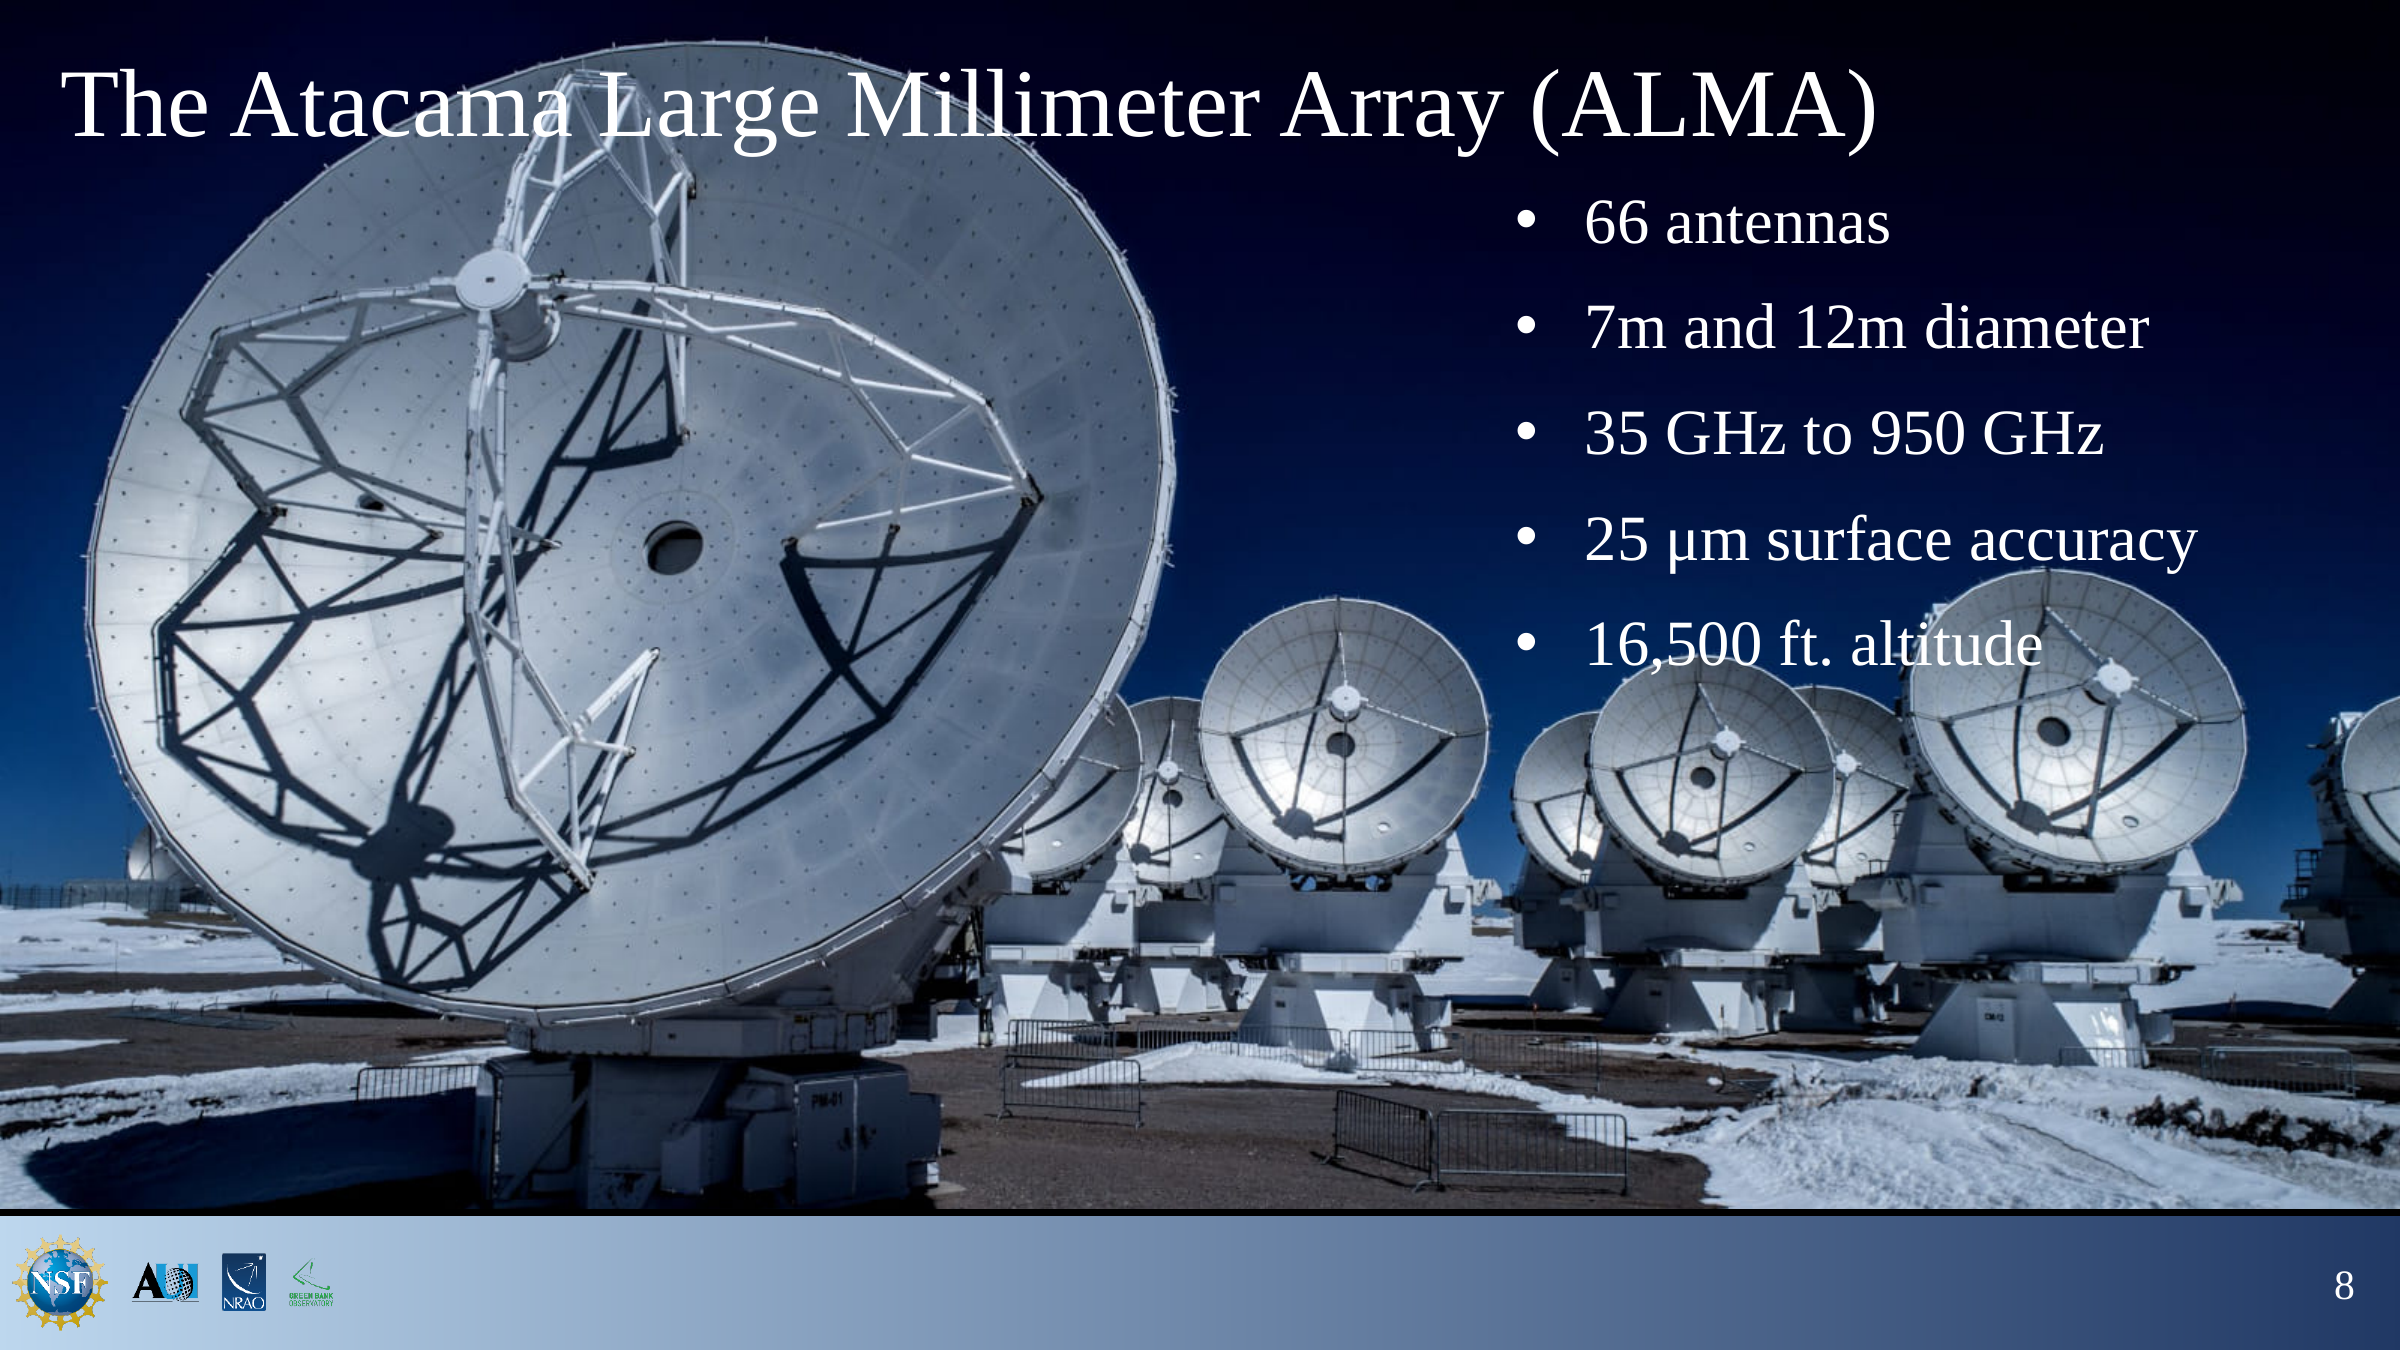

# The Atacama Large Millimeter Array (ALMA)
66 antennas
7m and 12m diameter
35 GHz to 950 GHz
25 μm surface accuracy
16,500 ft. altitude